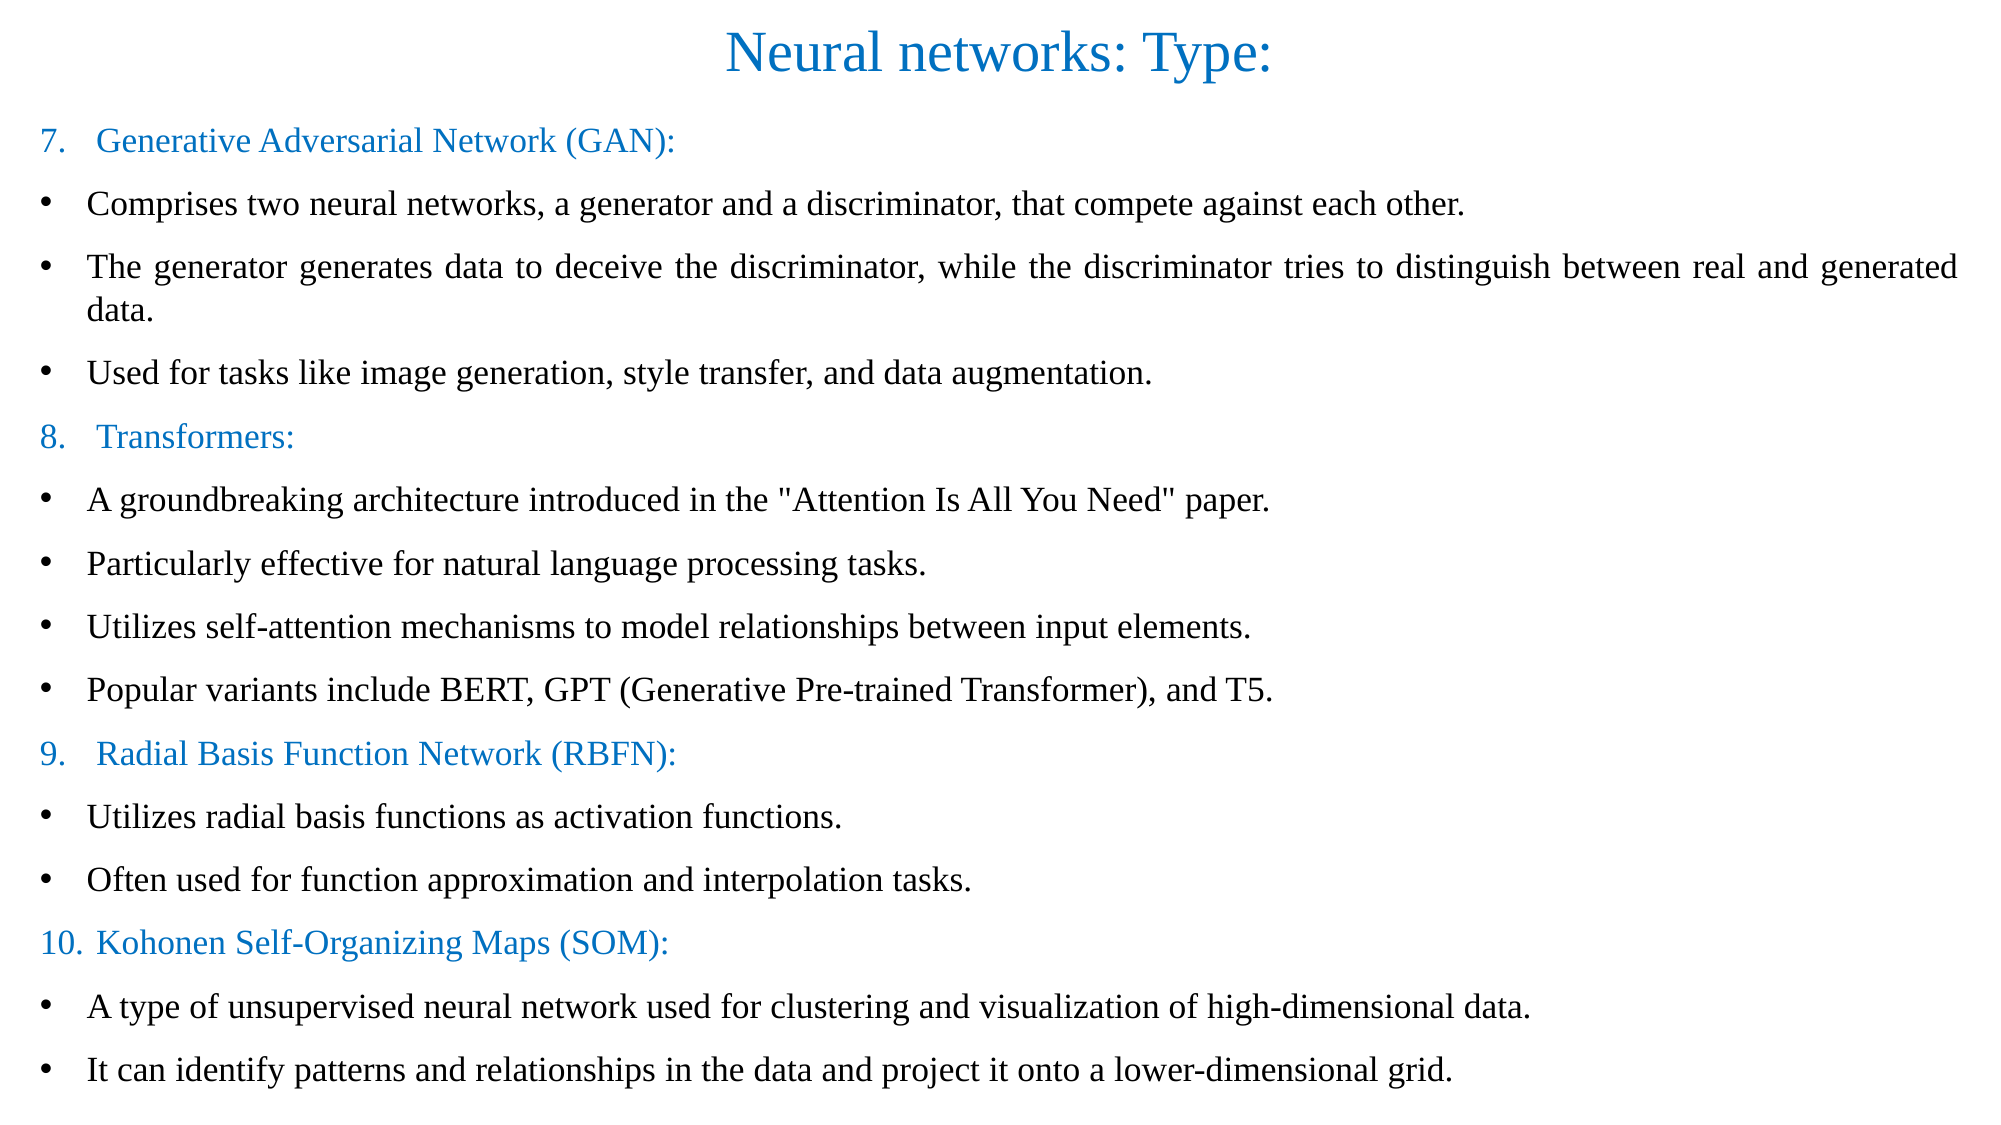

# Neural networks: Type:
Generative Adversarial Network (GAN):
Comprises two neural networks, a generator and a discriminator, that compete against each other.
The generator generates data to deceive the discriminator, while the discriminator tries to distinguish between real and generated data.
Used for tasks like image generation, style transfer, and data augmentation.
Transformers:
A groundbreaking architecture introduced in the "Attention Is All You Need" paper.
Particularly effective for natural language processing tasks.
Utilizes self-attention mechanisms to model relationships between input elements.
Popular variants include BERT, GPT (Generative Pre-trained Transformer), and T5.
Radial Basis Function Network (RBFN):
Utilizes radial basis functions as activation functions.
Often used for function approximation and interpolation tasks.
Kohonen Self-Organizing Maps (SOM):
A type of unsupervised neural network used for clustering and visualization of high-dimensional data.
It can identify patterns and relationships in the data and project it onto a lower-dimensional grid.